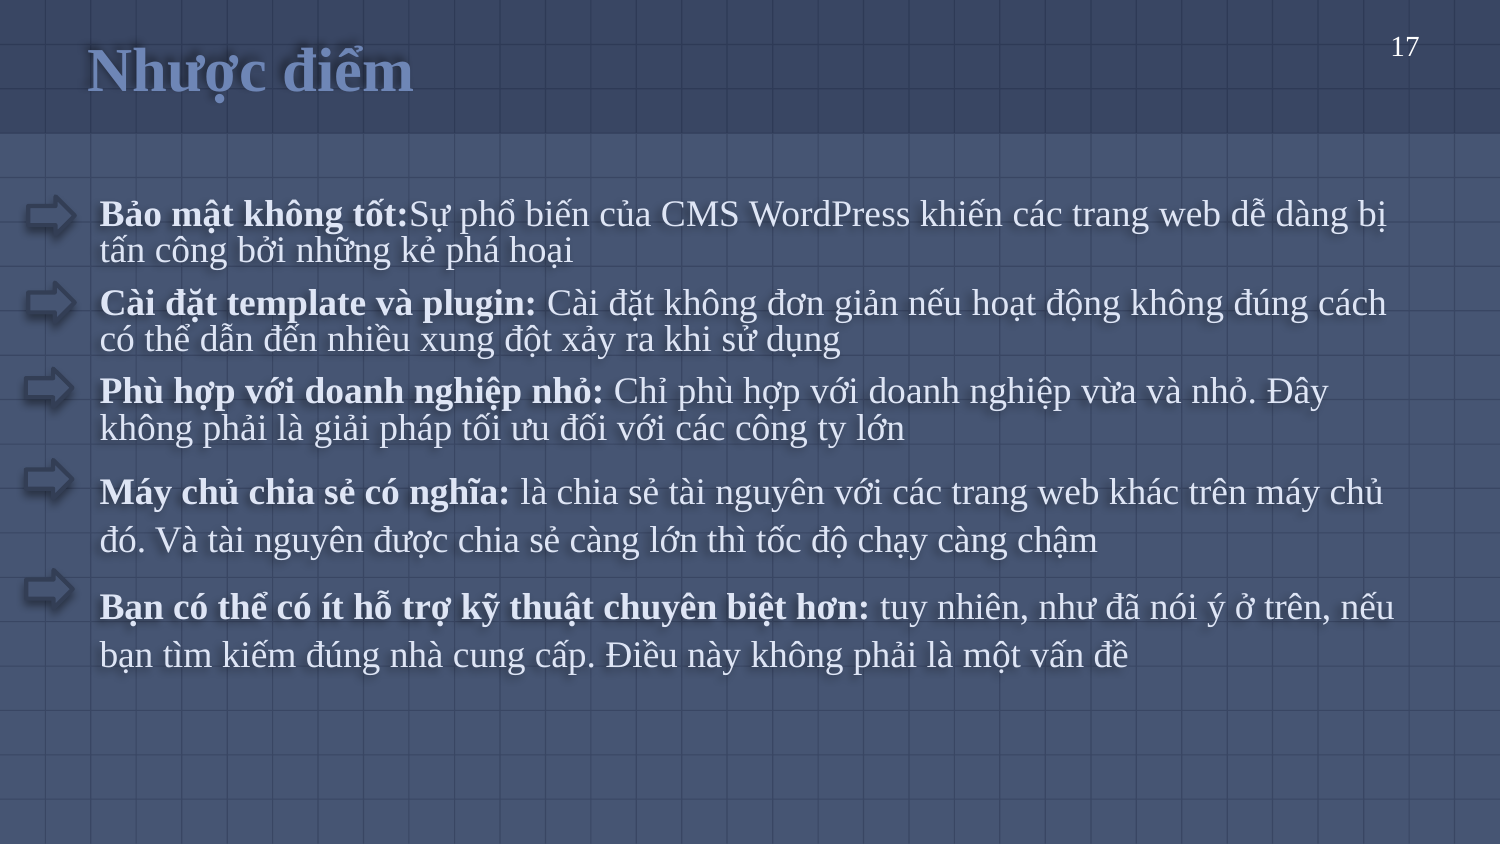

17
# Nhược điểm
Bảo mật không tốt:Sự phổ biến của CMS WordPress khiến các trang web dễ dàng bị tấn công bởi những kẻ phá hoại
Cài đặt template và plugin: Cài đặt không đơn giản nếu hoạt động không đúng cách có thể dẫn đến nhiều xung đột xảy ra khi sử dụng
Phù hợp với doanh nghiệp nhỏ: Chỉ phù hợp với doanh nghiệp vừa và nhỏ. Đây không phải là giải pháp tối ưu đối với các công ty lớn
Máy chủ chia sẻ có nghĩa: là chia sẻ tài nguyên với các trang web khác trên máy chủ đó. Và tài nguyên được chia sẻ càng lớn thì tốc độ chạy càng chậm
Bạn có thể có ít hỗ trợ kỹ thuật chuyên biệt hơn: tuy nhiên, như đã nói ý ở trên, nếu bạn tìm kiếm đúng nhà cung cấp. Điều này không phải là một vấn đề